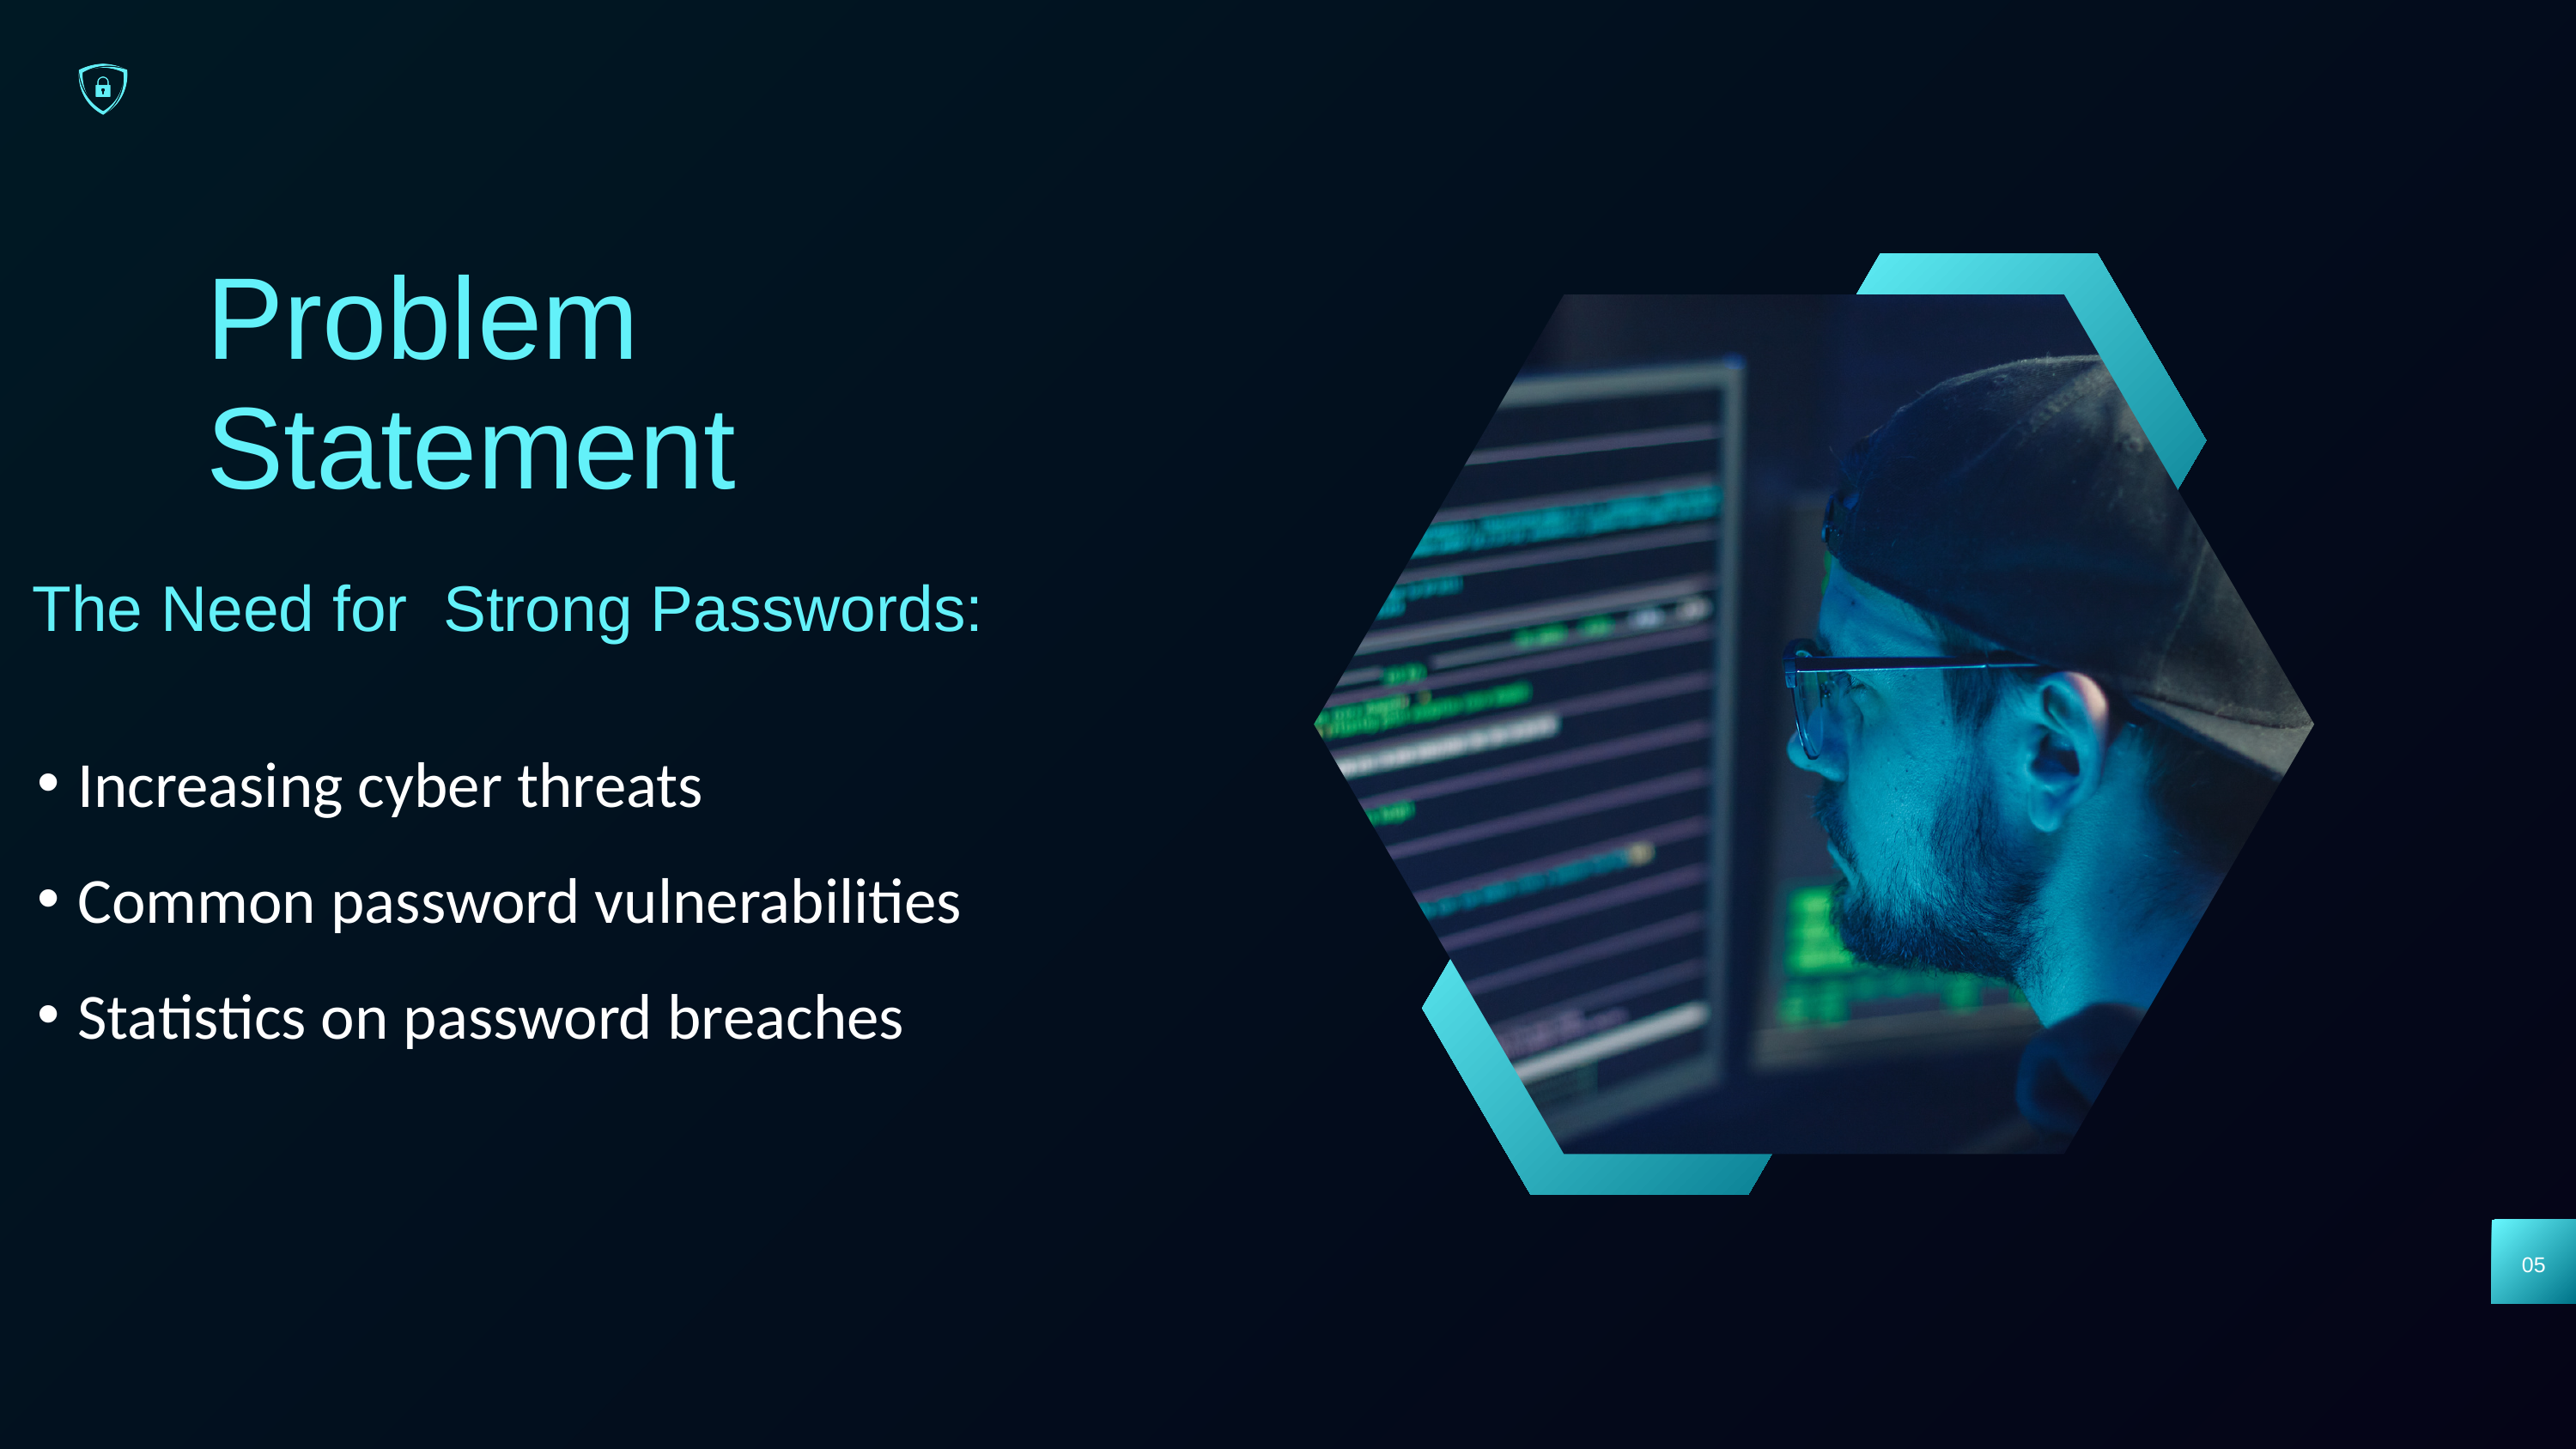

Problem Statement

The Need for  Strong Passwords:

Increasing cyber threats
Common password vulnerabilities
Statistics on password breaches

05